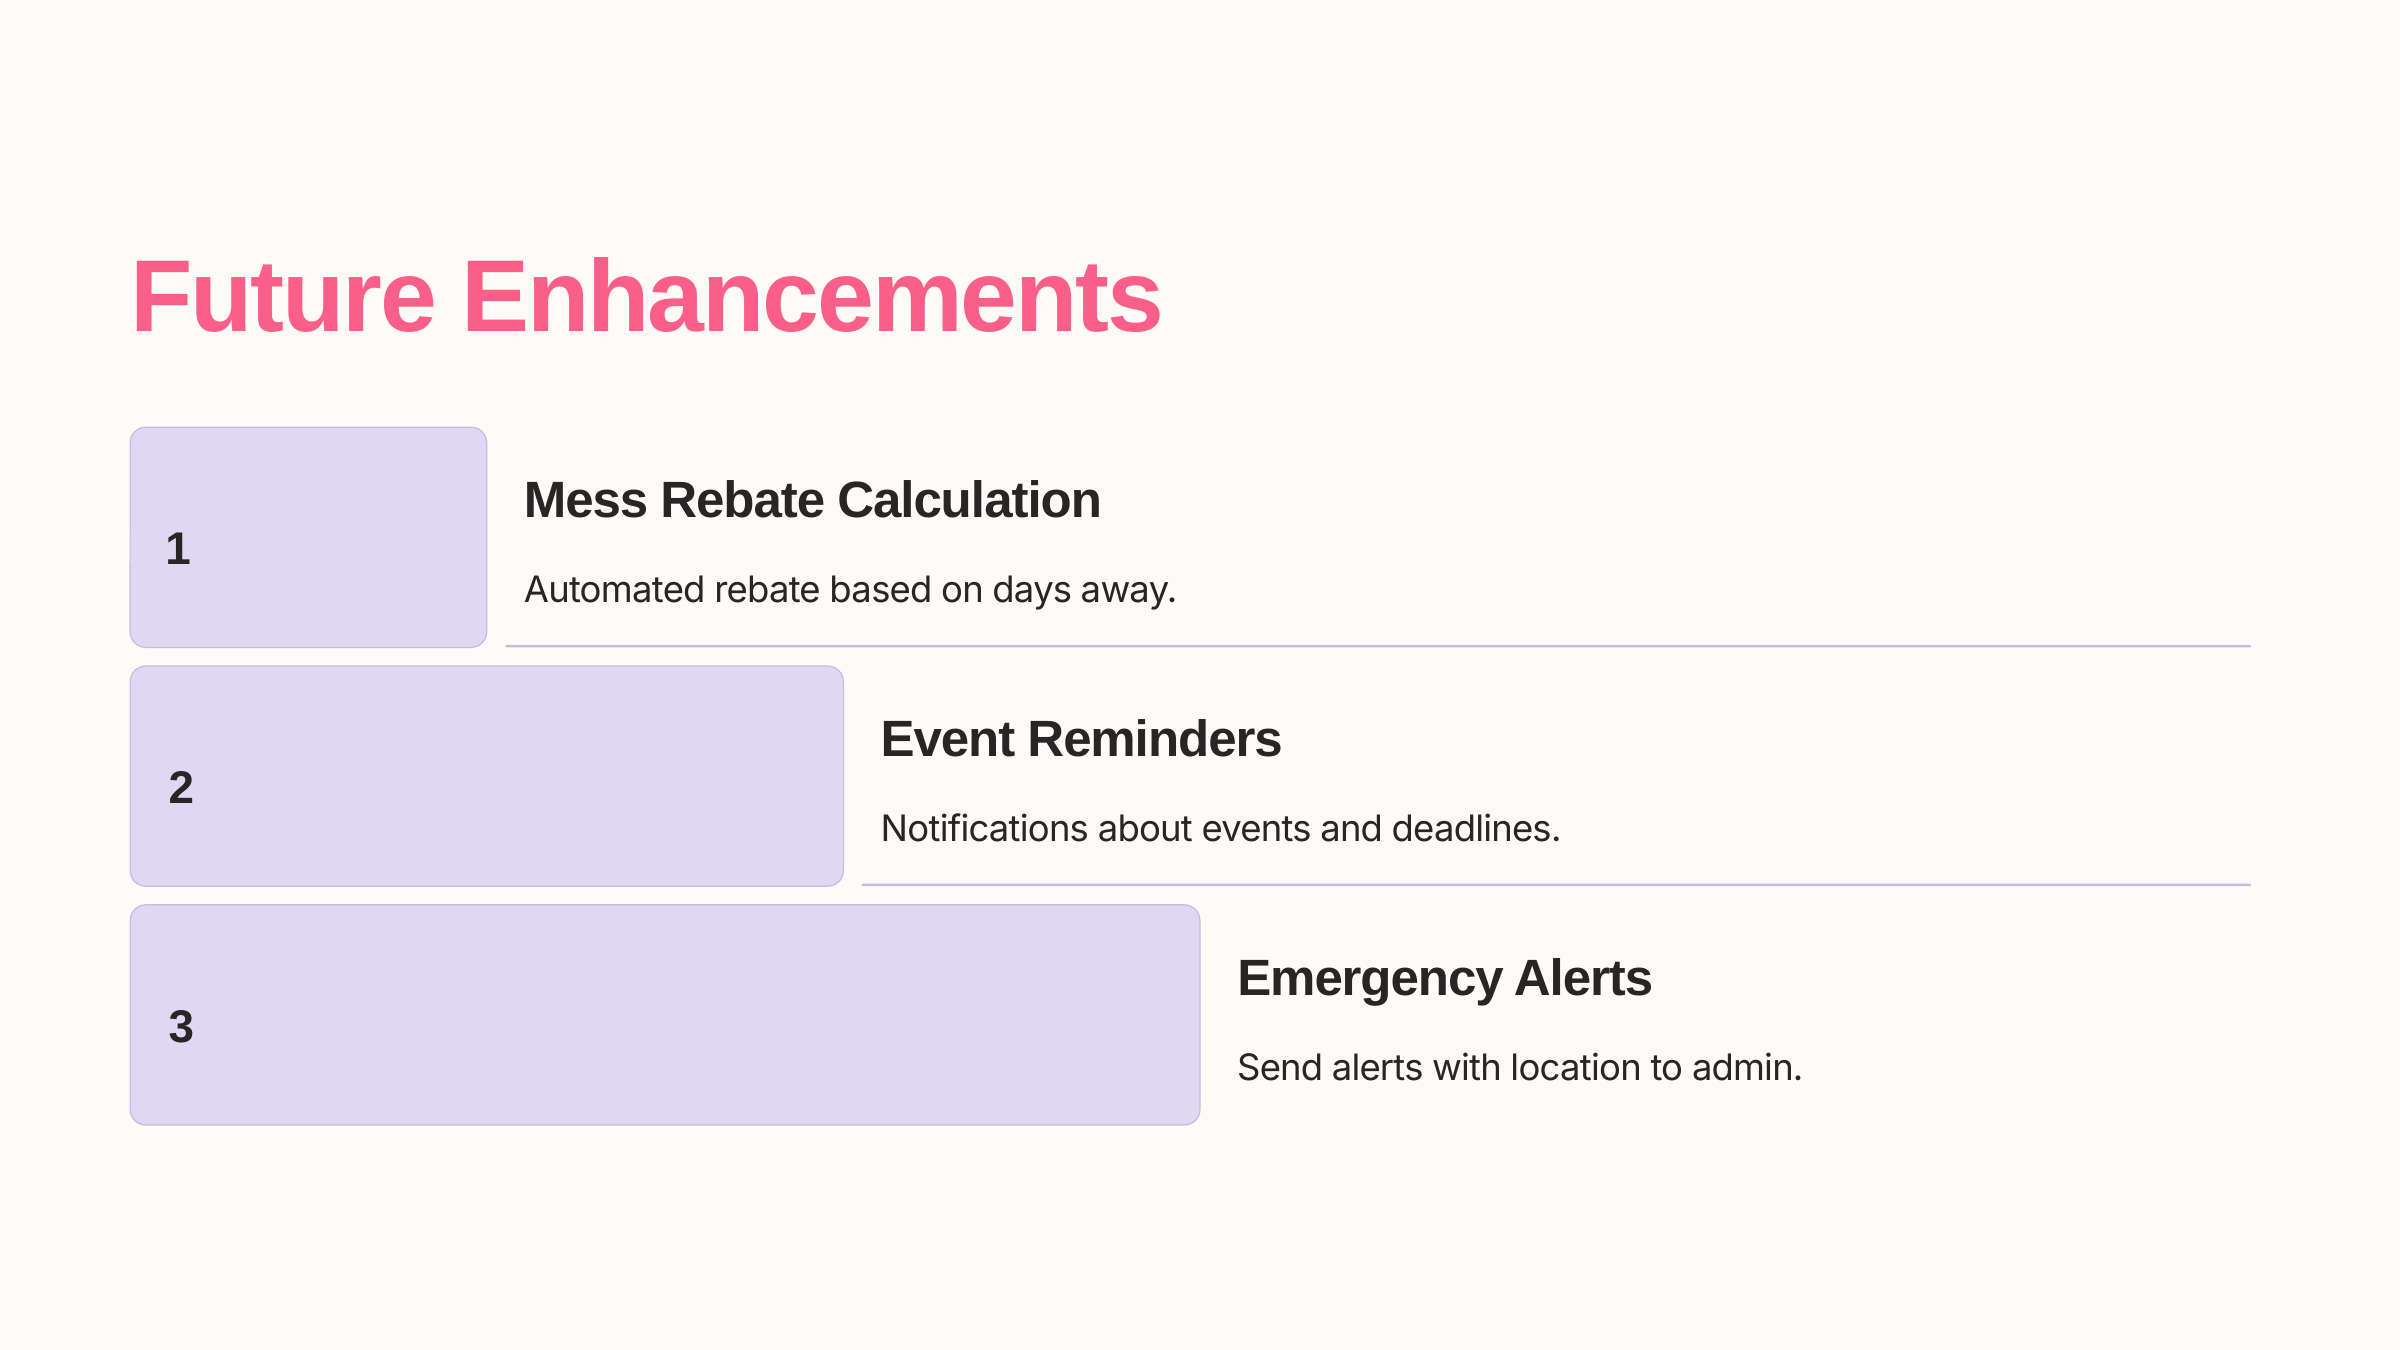

Future Enhancements

Mess Rebate Calculation
1
Automated rebate based on days away.

Event Reminders
2
Notifications about events and deadlines.

Emergency Alerts
3
Send alerts with location to admin.